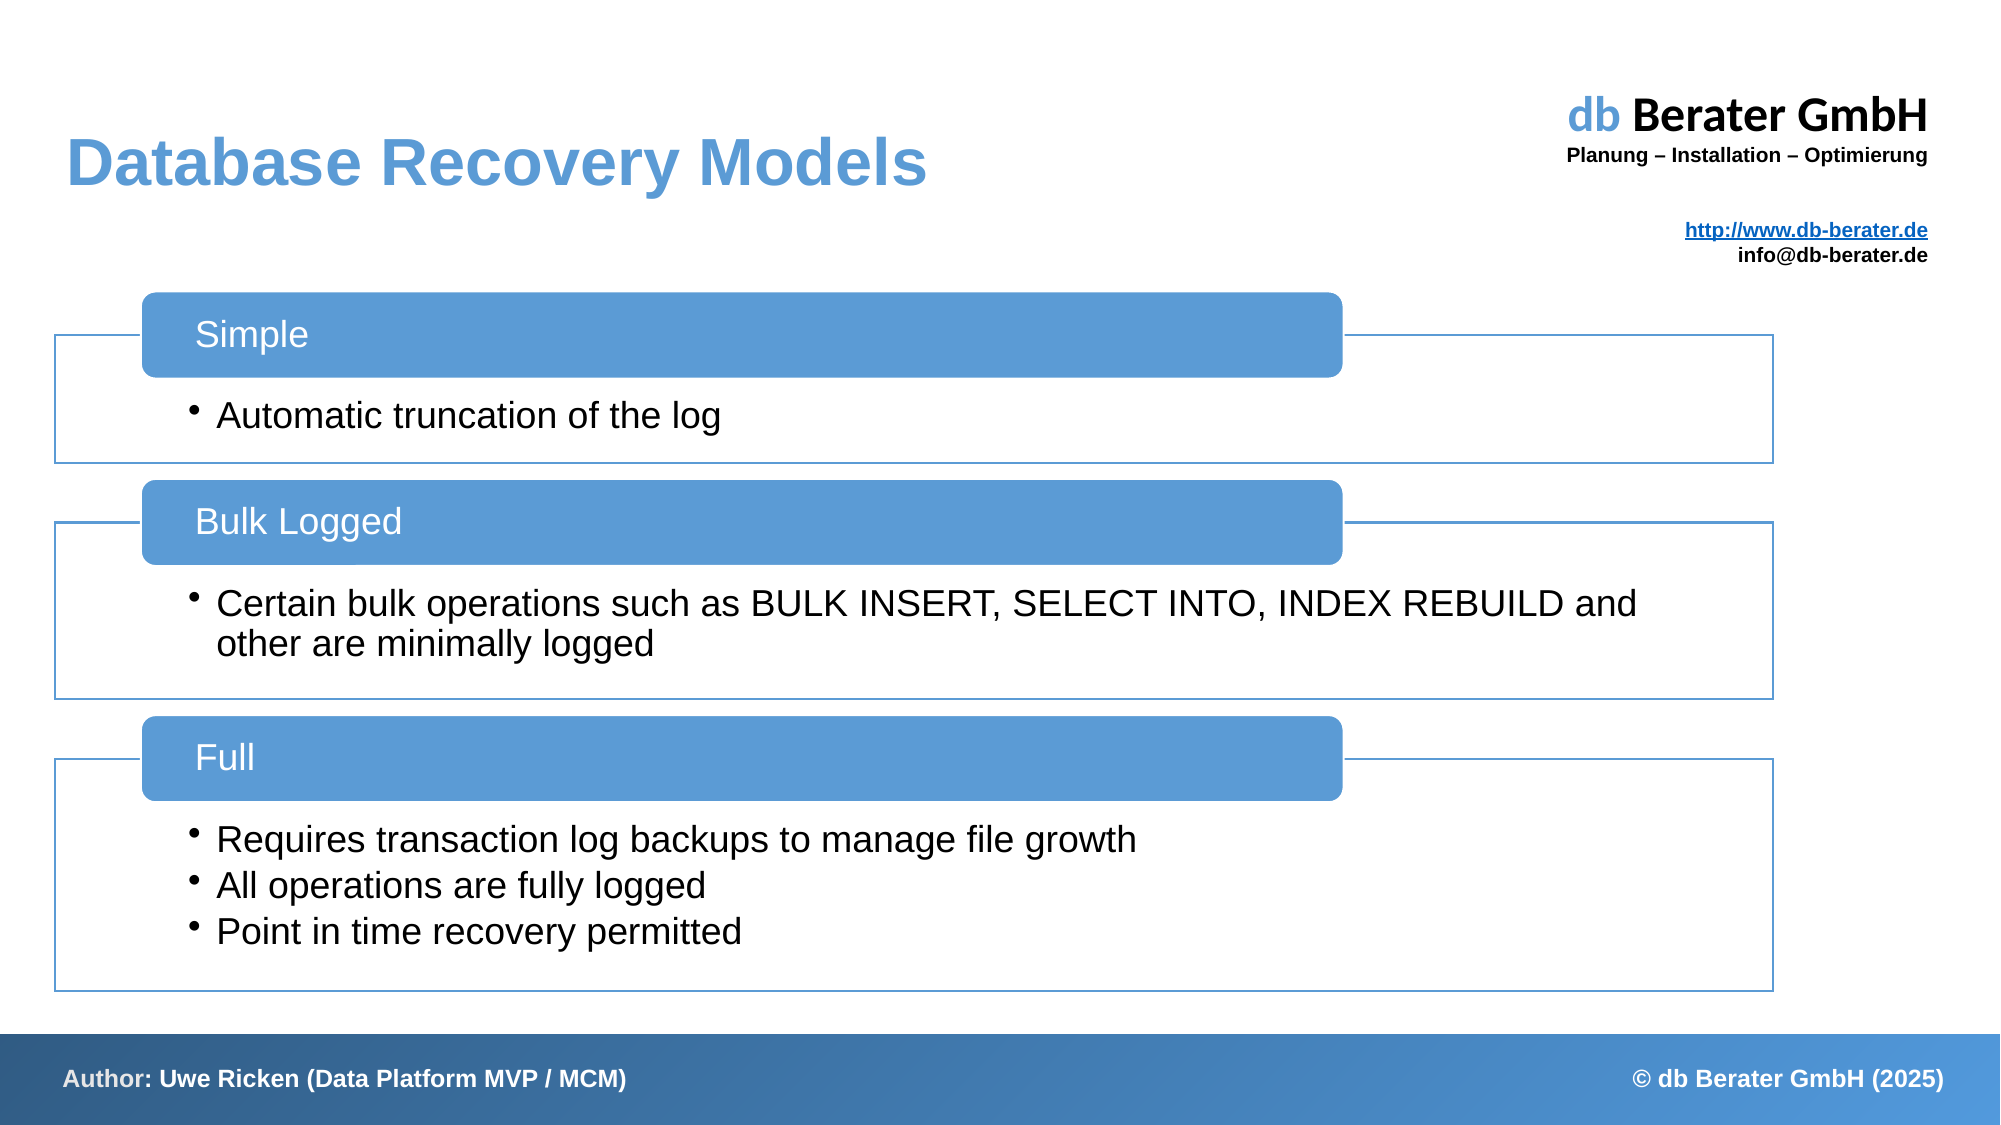

# Database Recovery Models
Automatic truncation of the log
Simple
Certain bulk operations such as BULK INSERT, SELECT INTO, INDEX REBUILD and other are minimally logged
Bulk Logged
Requires transaction log backups to manage file growth
All operations are fully logged
Point in time recovery permitted
Full